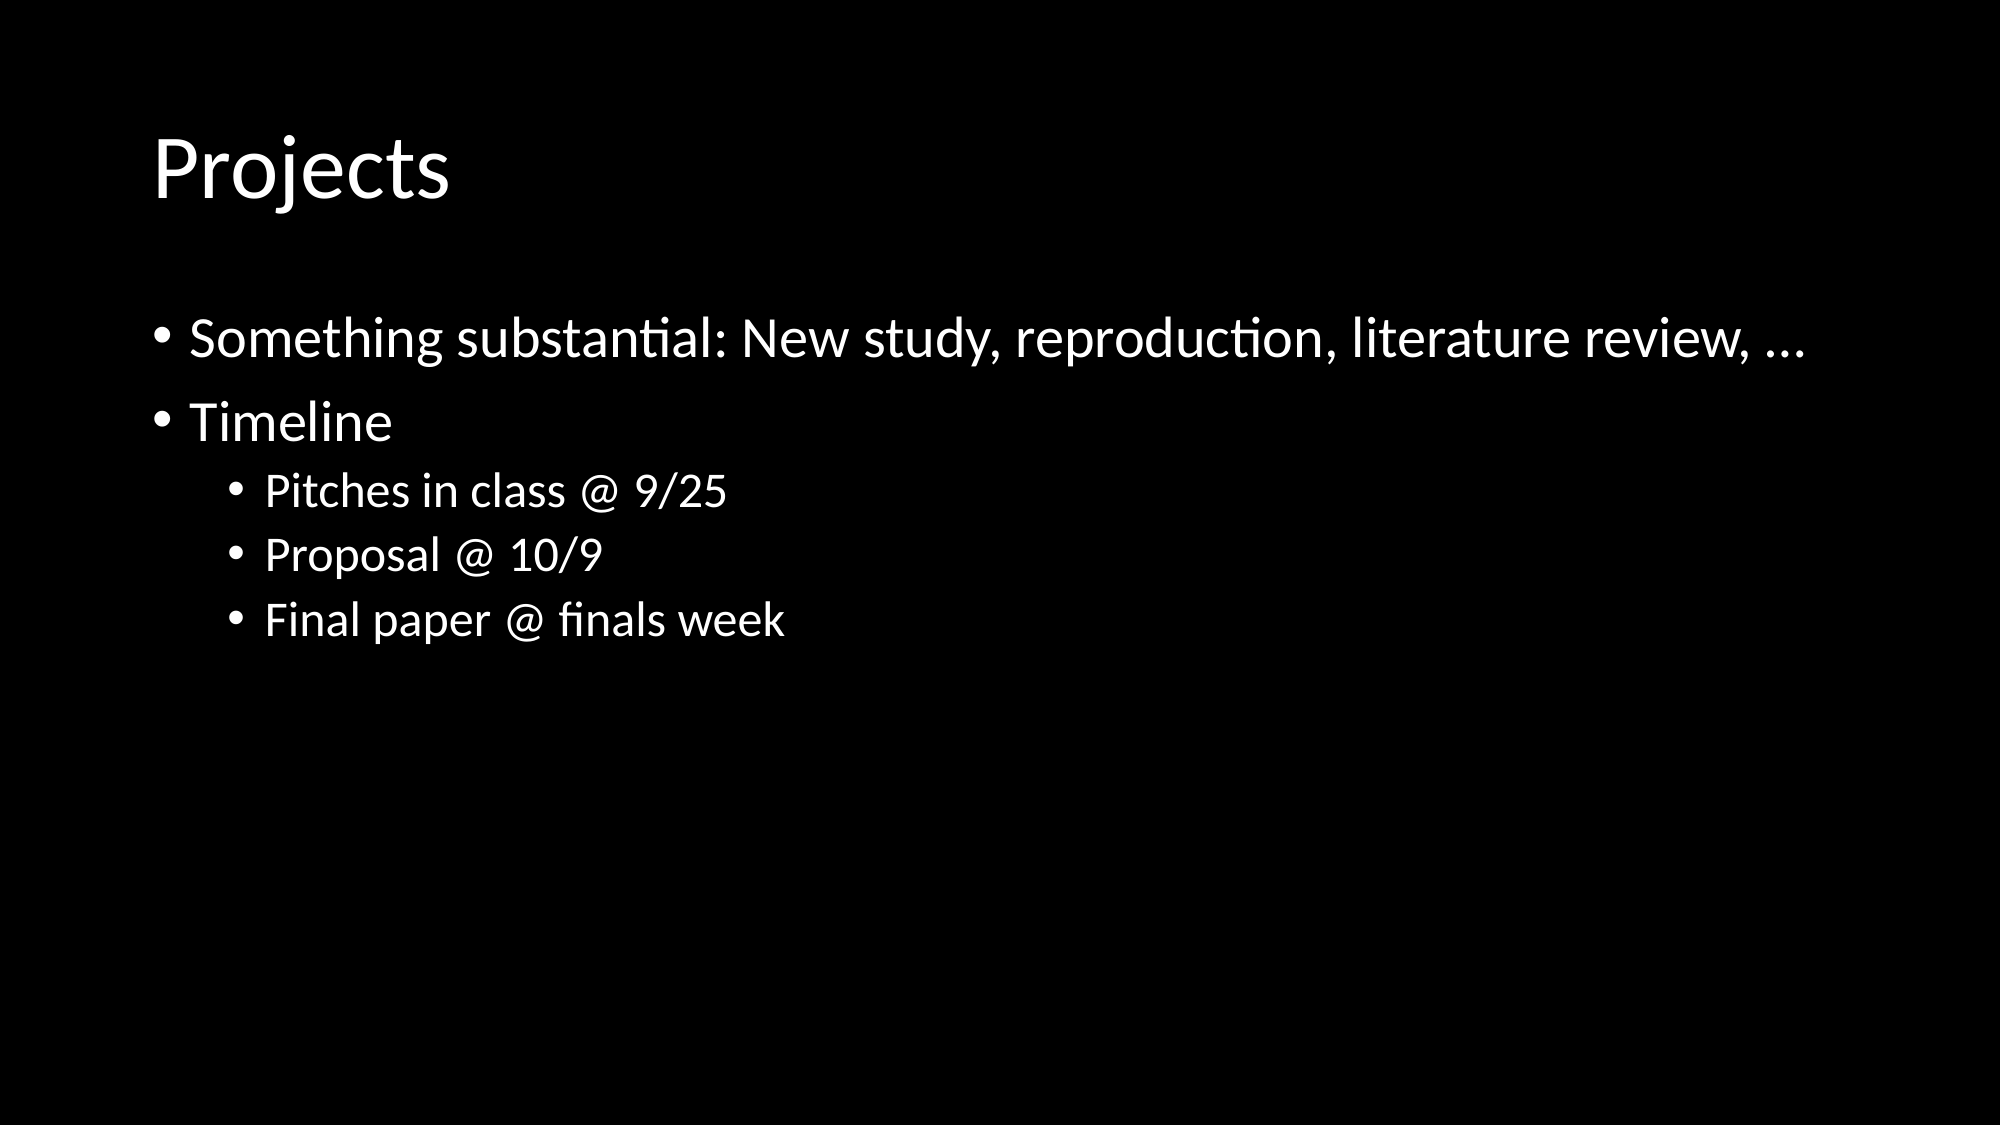

# Projects
Something substantial: New study, reproduction, literature review, …
Timeline
Pitches in class @ 9/25
Proposal @ 10/9
Final paper @ finals week